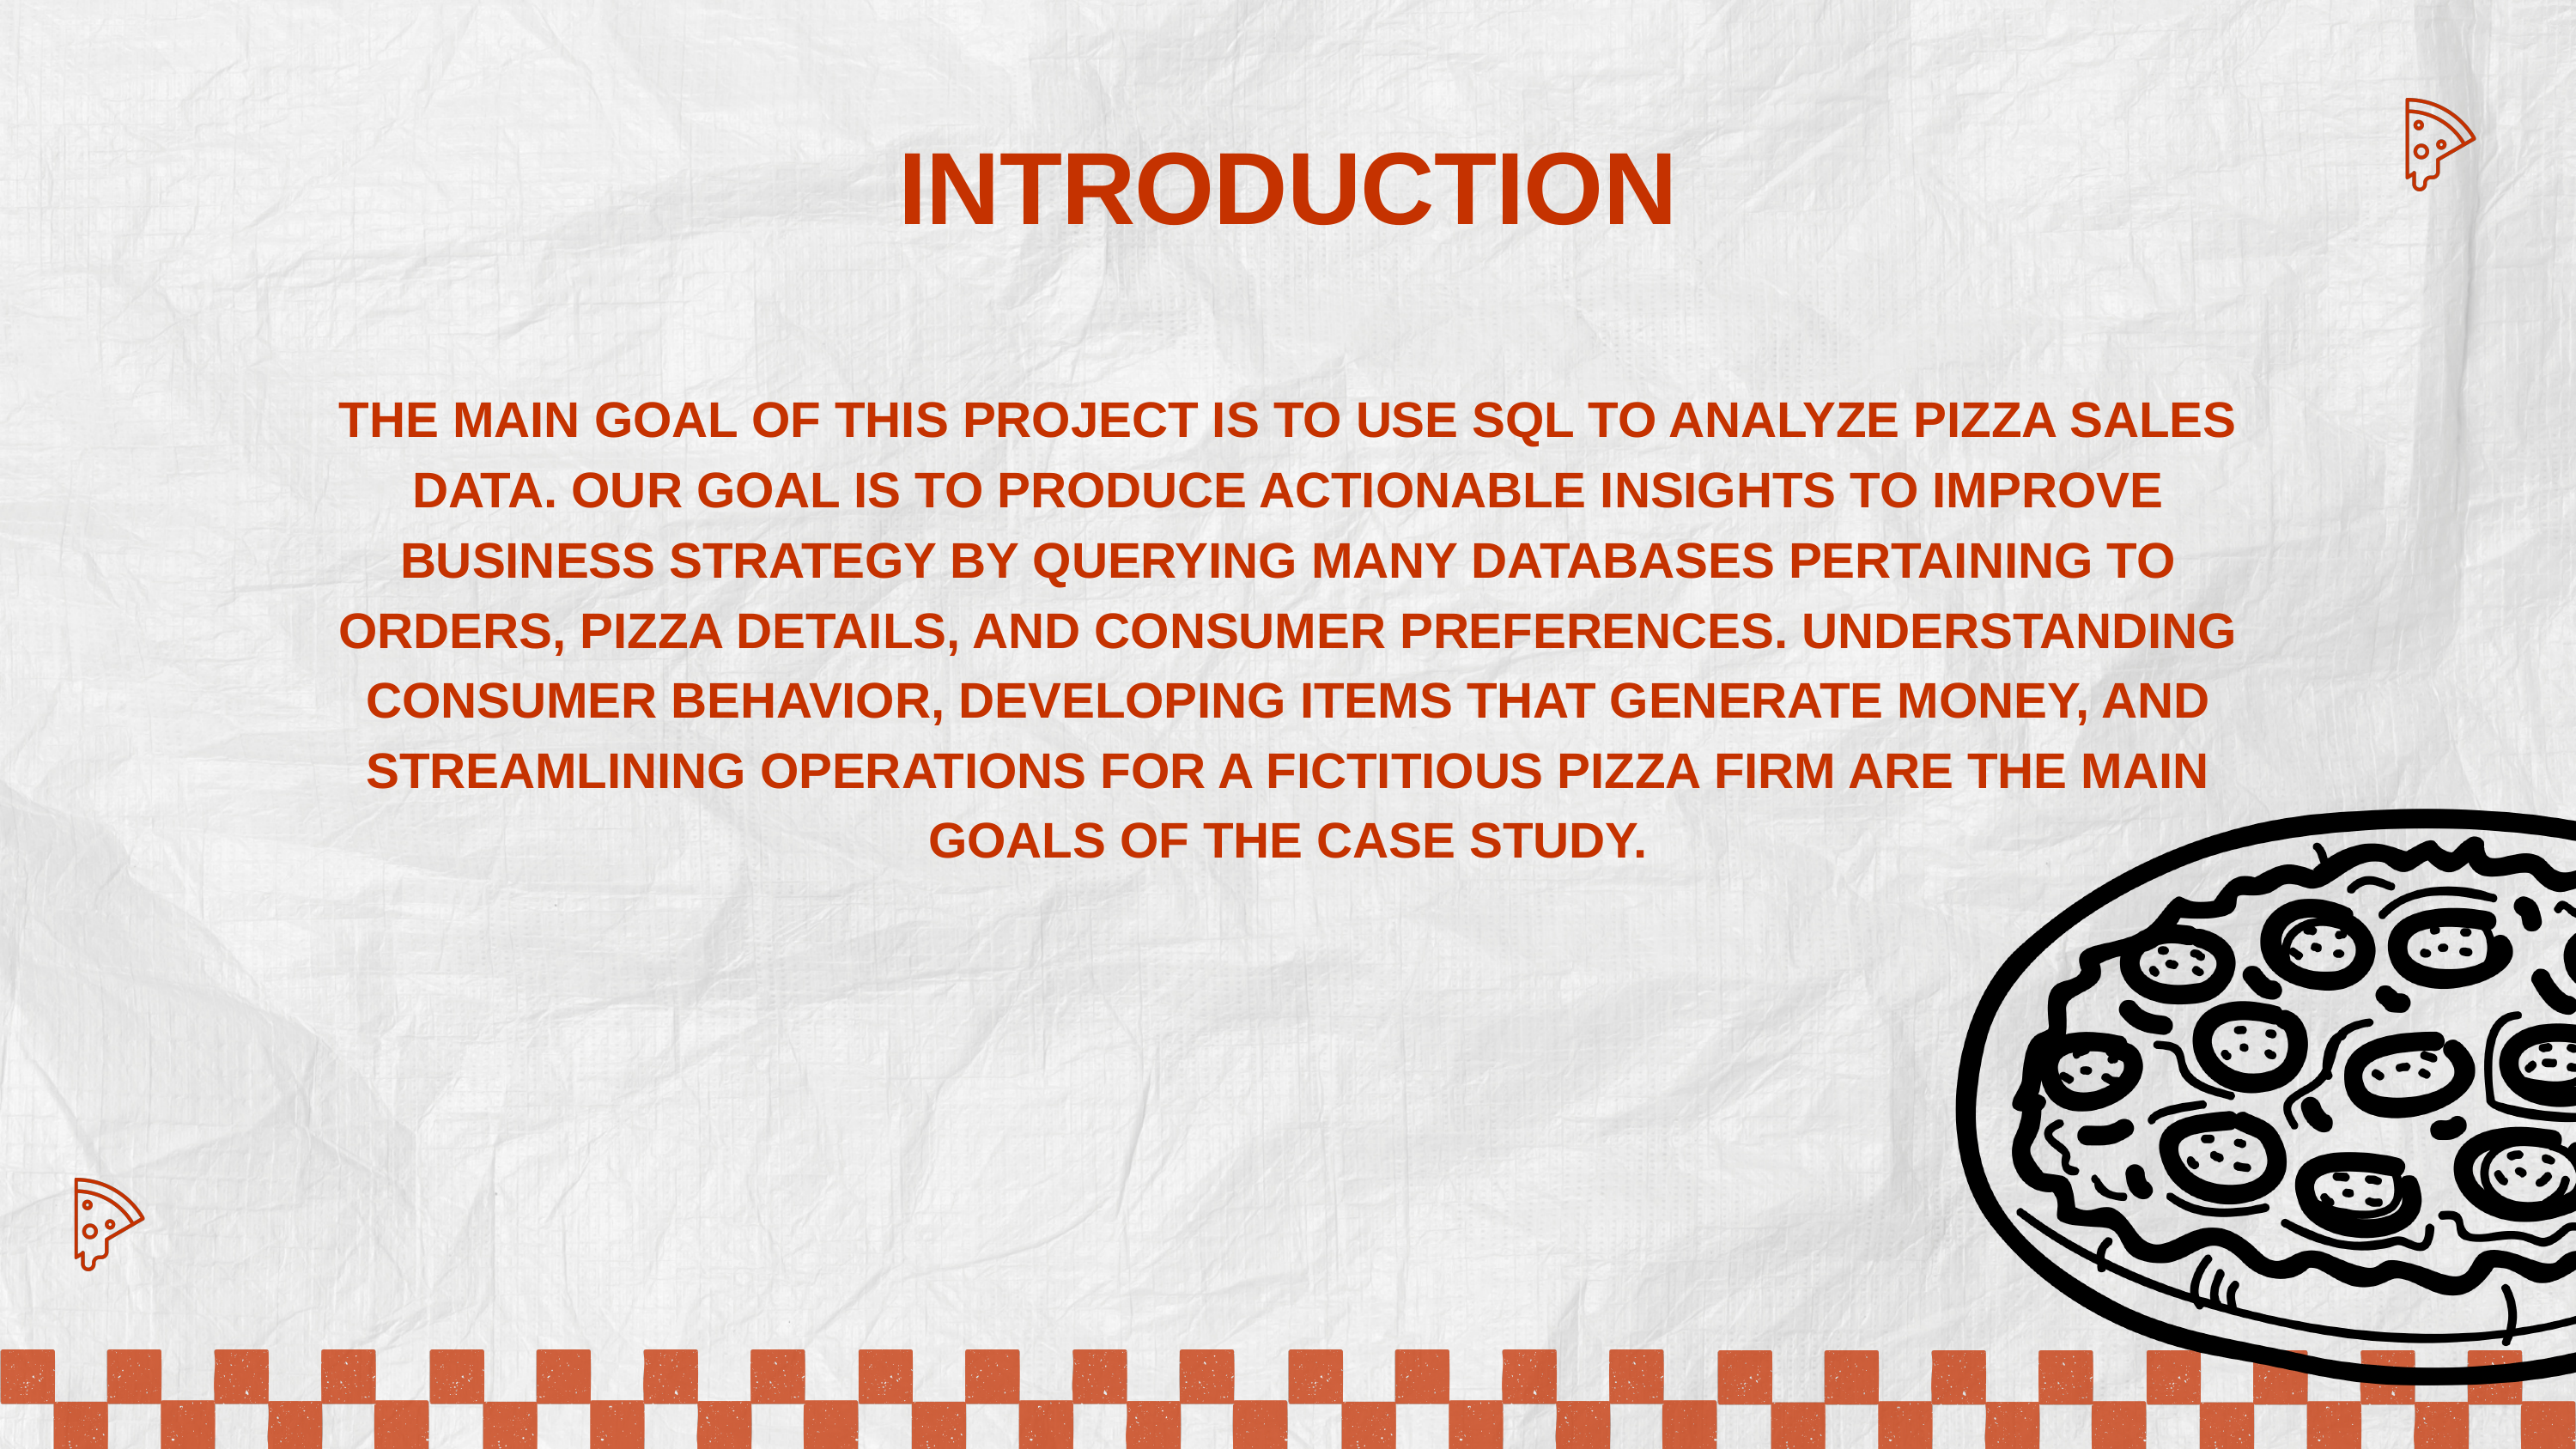

INTRODUCTION
THE MAIN GOAL OF THIS PROJECT IS TO USE SQL TO ANALYZE PIZZA SALES DATA. OUR GOAL IS TO PRODUCE ACTIONABLE INSIGHTS TO IMPROVE BUSINESS STRATEGY BY QUERYING MANY DATABASES PERTAINING TO ORDERS, PIZZA DETAILS, AND CONSUMER PREFERENCES. UNDERSTANDING CONSUMER BEHAVIOR, DEVELOPING ITEMS THAT GENERATE MONEY, AND STREAMLINING OPERATIONS FOR A FICTITIOUS PIZZA FIRM ARE THE MAIN GOALS OF THE CASE STUDY.